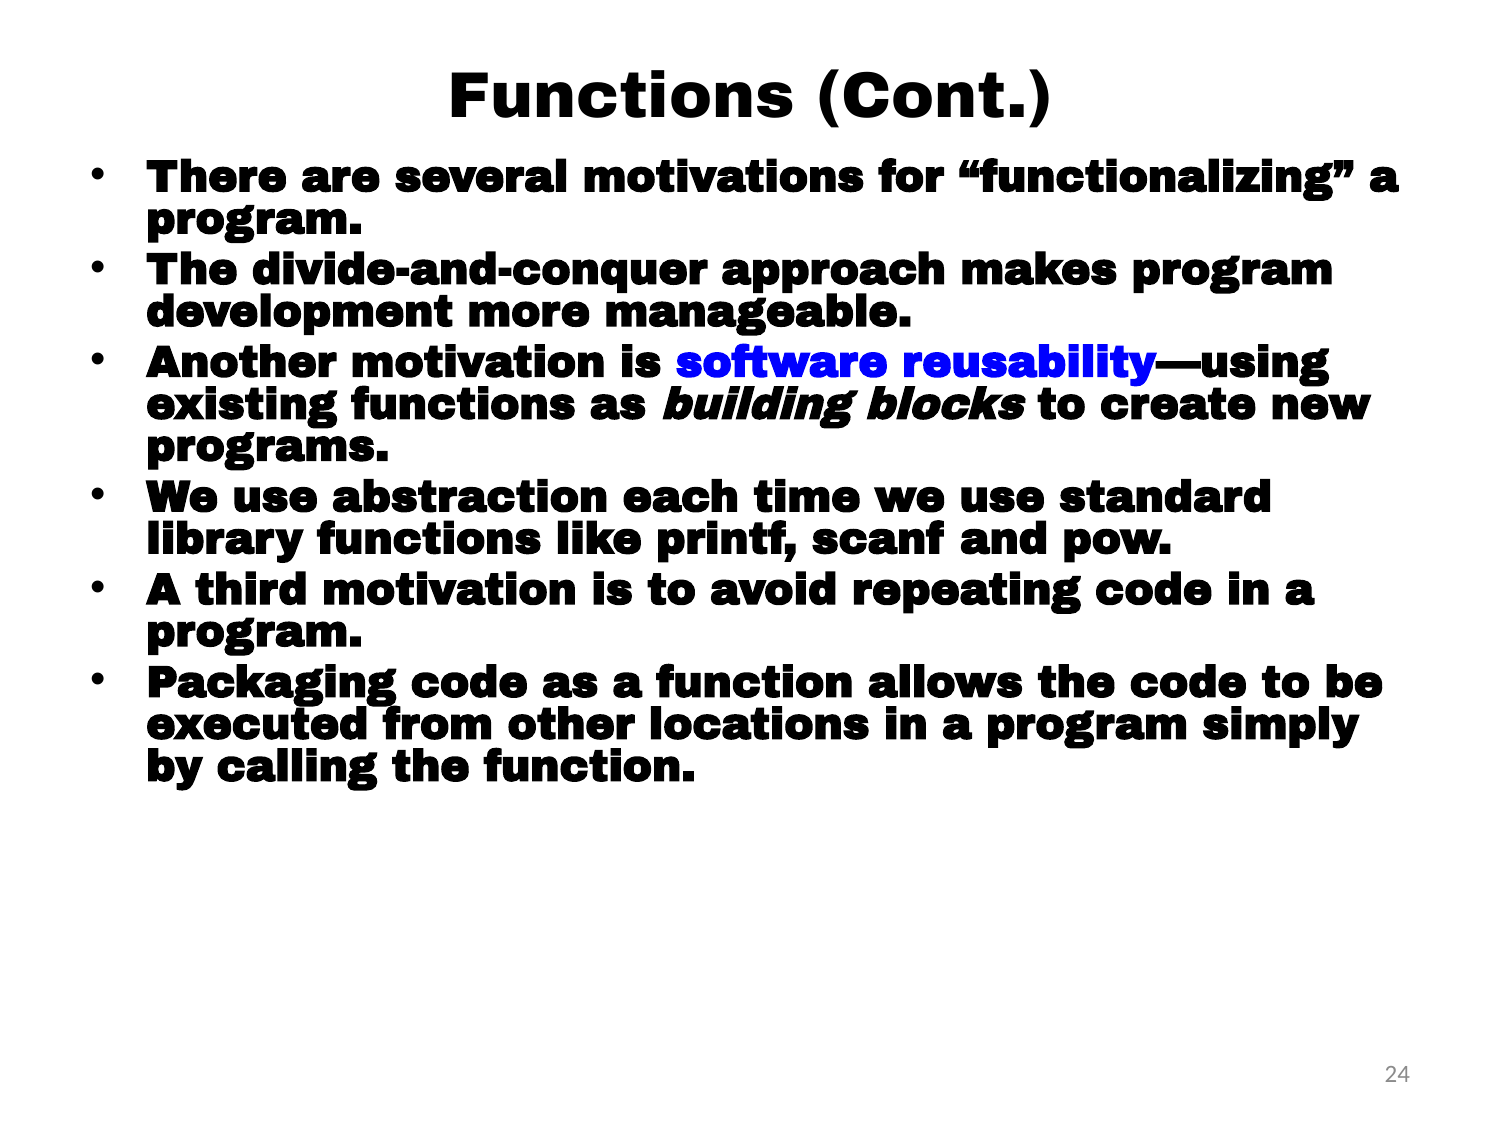

# Functions (Cont.)
There are several motivations for “functionalizing” a program.
The divide-and-conquer approach makes program development more manageable.
Another motivation is software reusability—using existing functions as building blocks to create new programs.
We use abstraction each time we use standard library functions like printf, scanf and pow.
A third motivation is to avoid repeating code in a program.
Packaging code as a function allows the code to be executed from other locations in a program simply by calling the function.
24